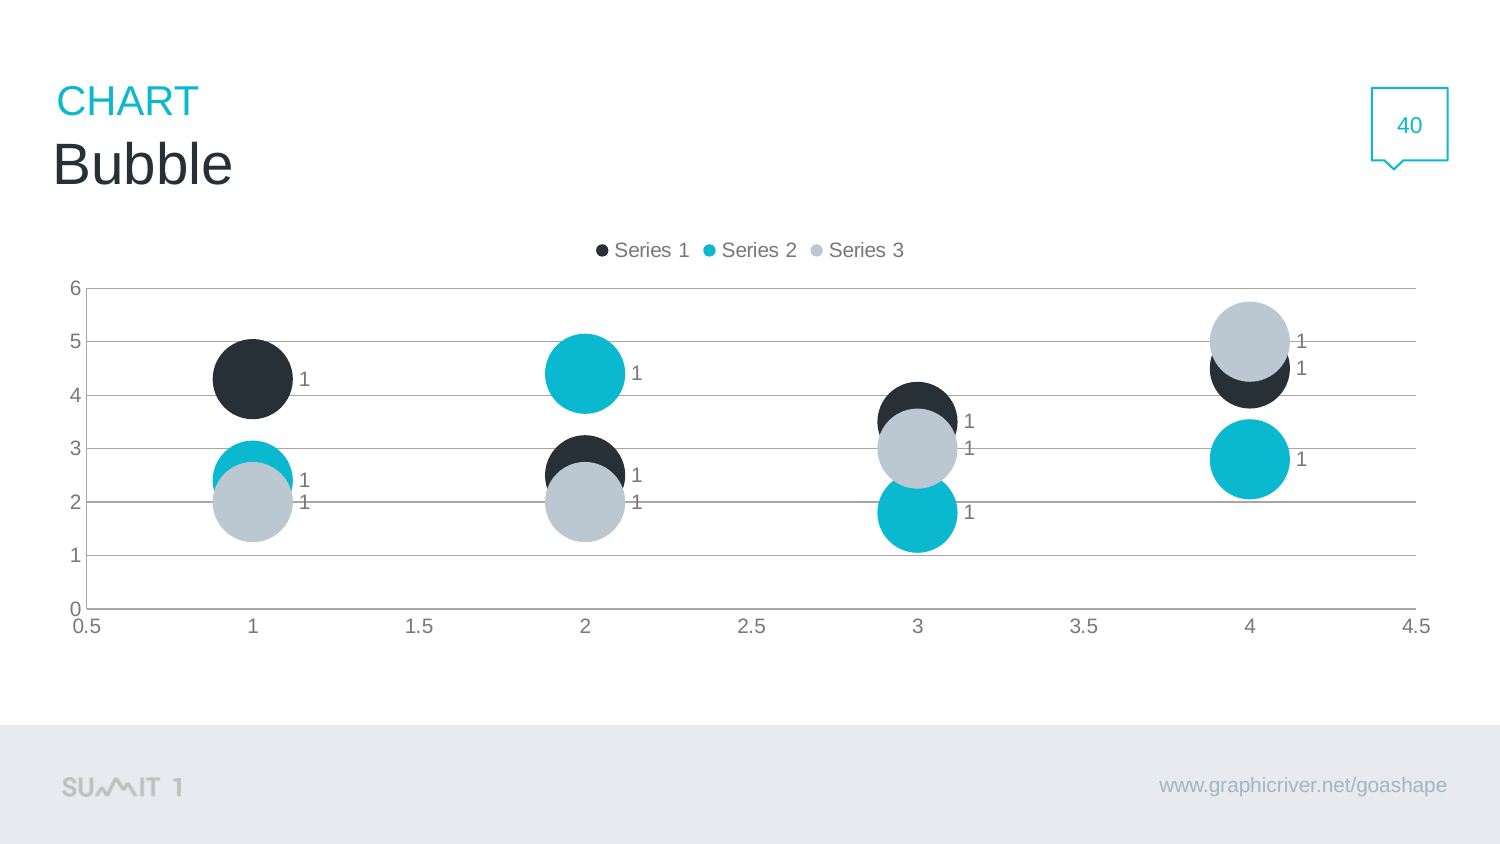

40
# Bubble

### Chart

| Category | Series 1 | Series 2 | Series 3 |
|---|---|---|---|
www.graphicriver.net/goashape